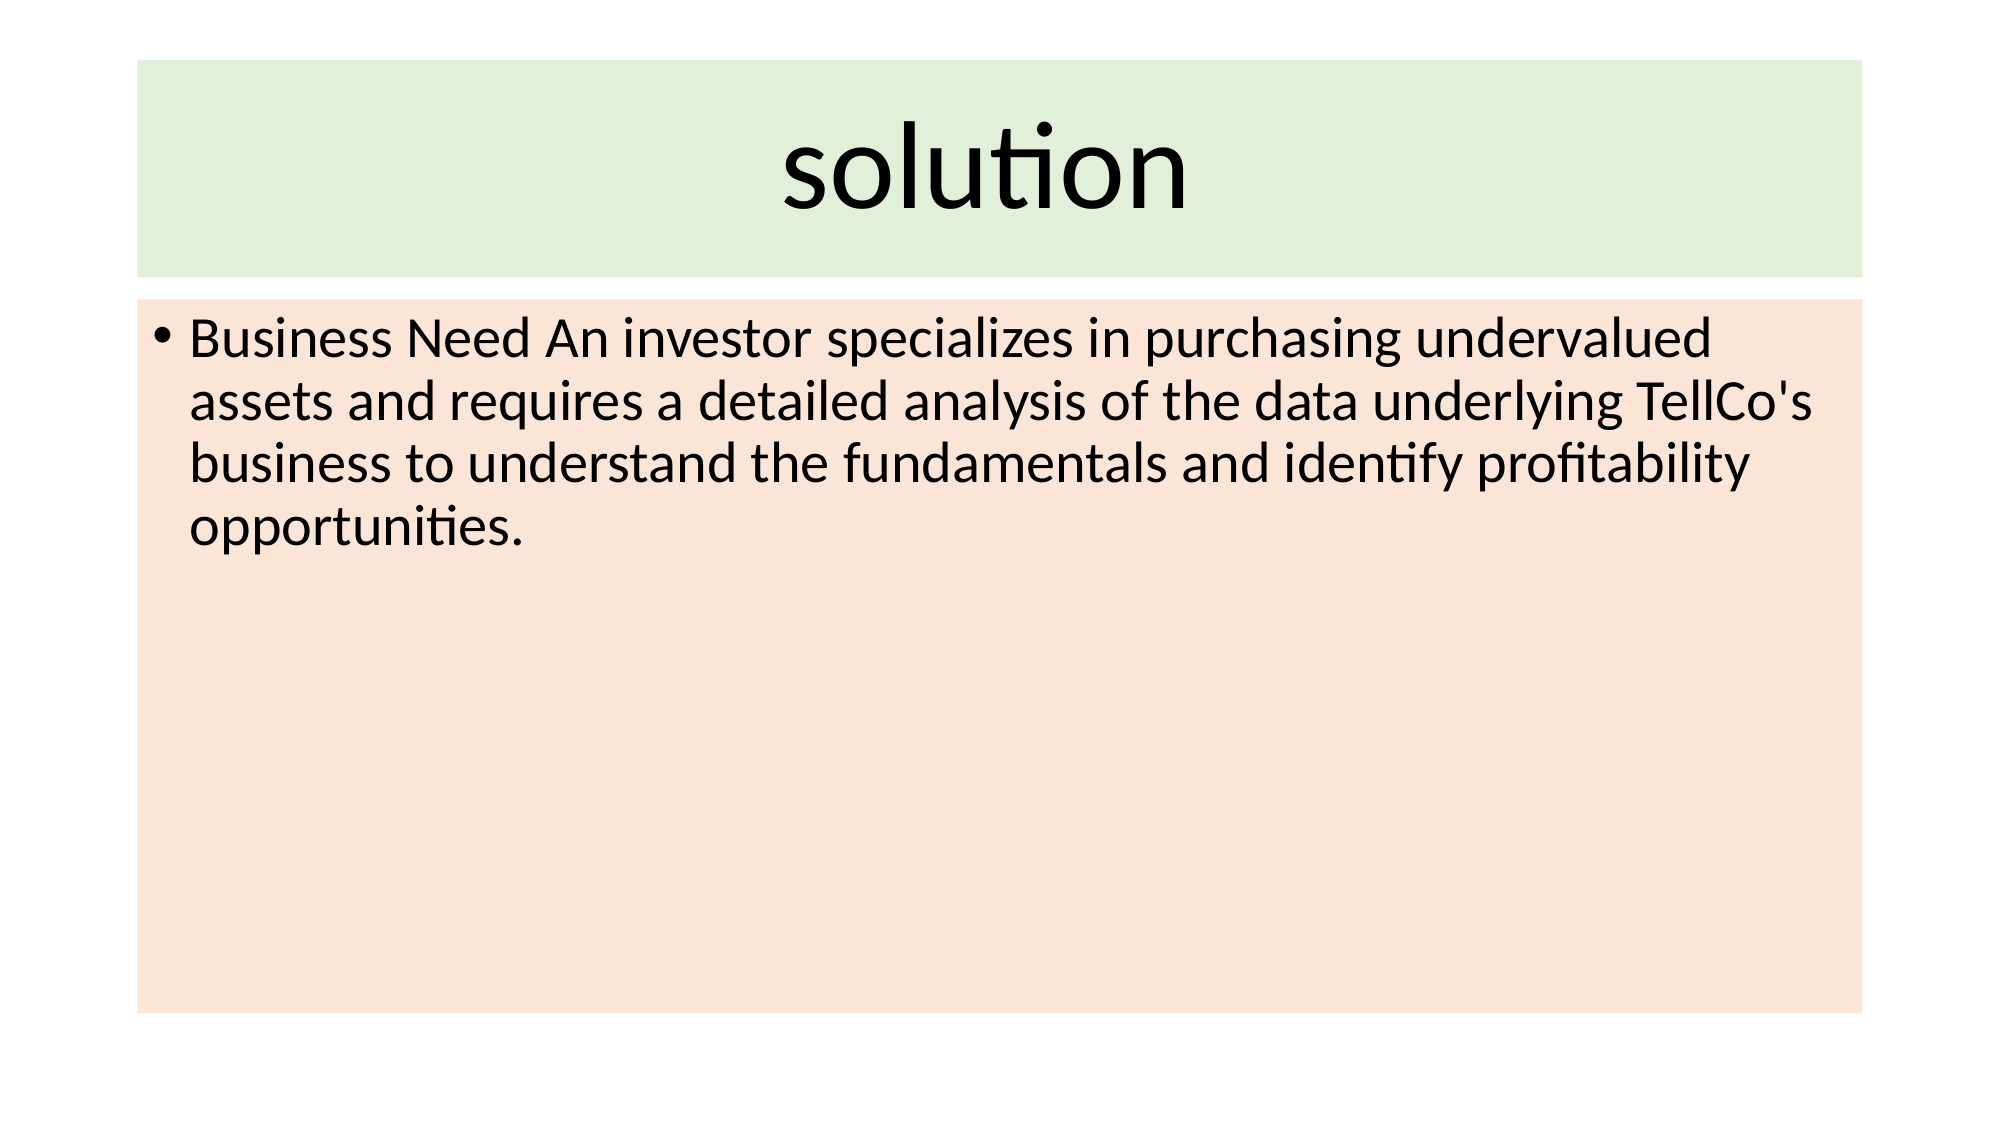

# solution
Business Need An investor specializes in purchasing undervalued assets and requires a detailed analysis of the data underlying TellCo's business to understand the fundamentals and identify profitability opportunities.